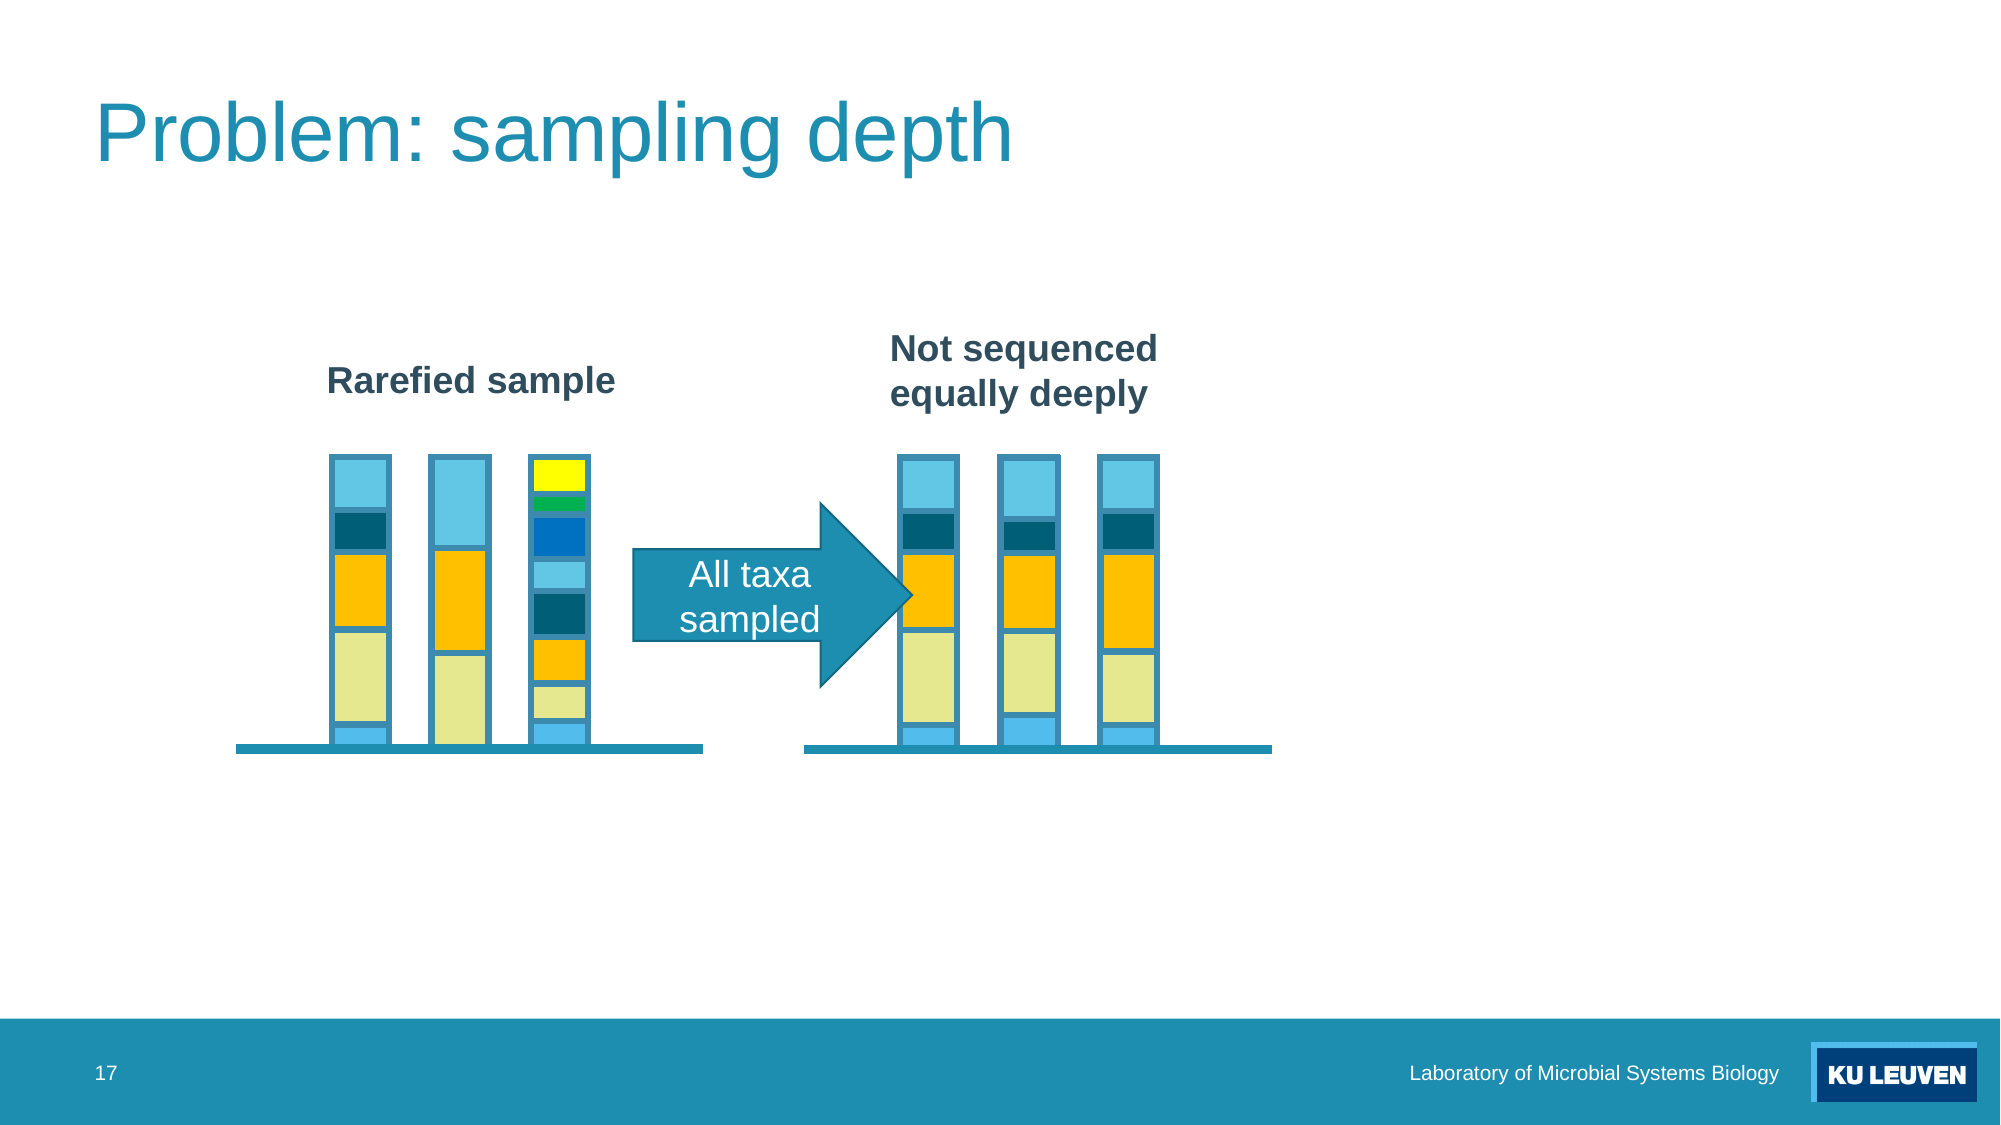

# Problem: sampling depth
Not sequenced equally deeply
Rarefied sample

All taxa sampled

17
Laboratory of Microbial Systems Biology